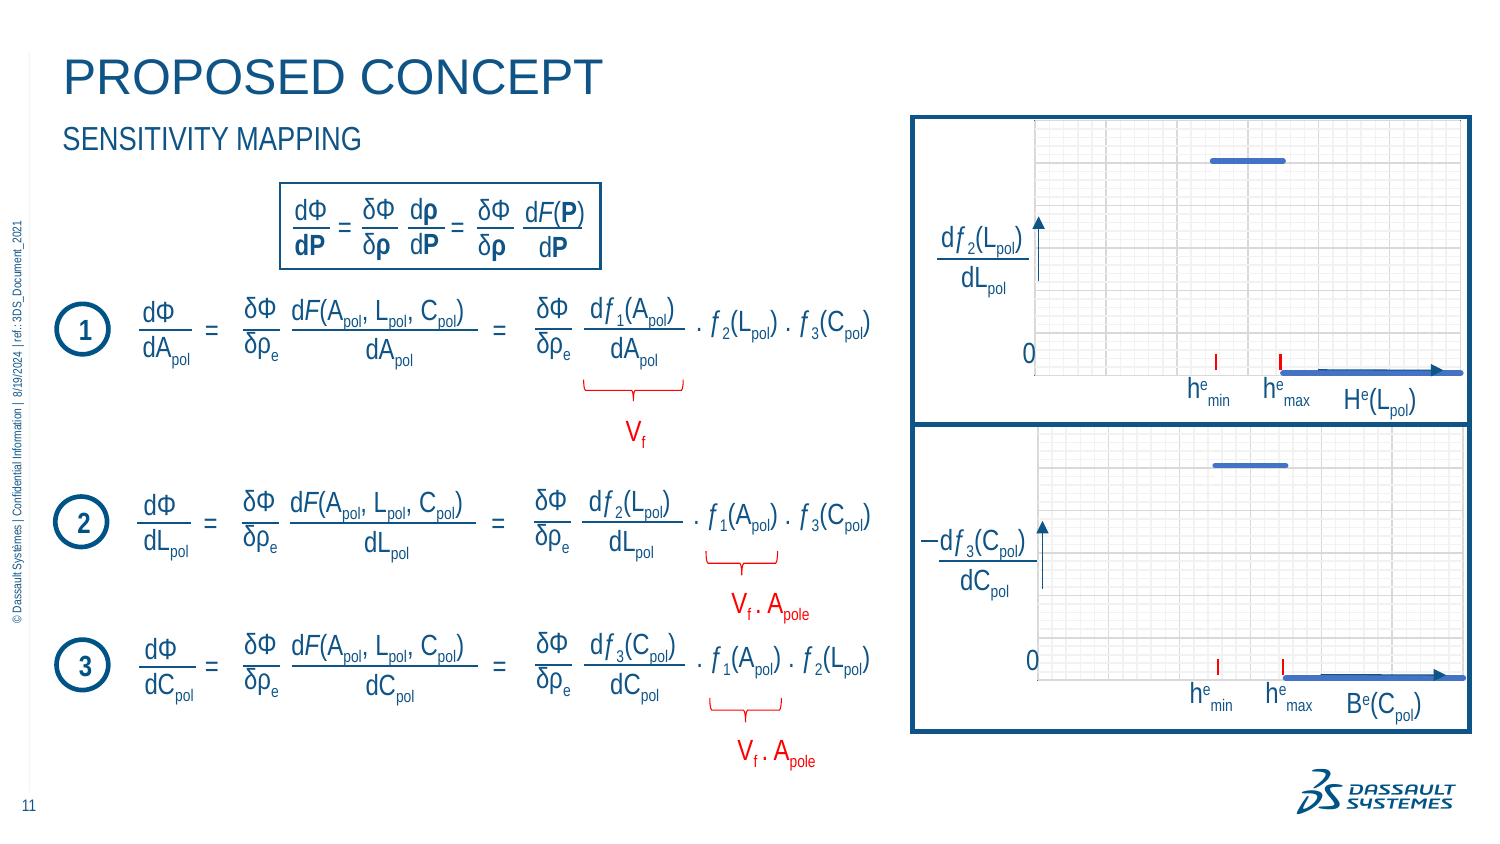

# PROPOSED CONCEPT

### Chart

| Category |  |  |  |
|---|---|---|---|
dƒ2(Lpol)
   dLpol
0
hemin
hemax
He(Lpol)

SENSITIVITY MAPPING

δΦ
δρ
dρ
dP
dΦ
dP
=

δΦ
δρ
dF(P)
  dP
=
δΦ
δρe
 dƒ1(Apol)
    dApol
δΦ
δρe
dF(Apol, Lpol, Cpol)
           dApol
dΦ
dApol
=
. ƒ2(Lpol) . ƒ3(Cpol)
=
1

8/19/2024
Vf

### Chart

| Category |  |  |  |
|---|---|---|---|
0
hemin
hemax
Be(Cpol)

δΦ
δρe
 dƒ2(Lpol)
    dLpol
δΦ
δρe
dF(Apol, Lpol, Cpol)
           dLpol
dΦ
dLpol
=
. ƒ1(Apol) . ƒ3(Cpol)
=
2
dƒ3(Cpol)
   dCpol

Vf . Apole
δΦ
δρe
 dƒ3(Cpol)
    dCpol
δΦ
δρe
dF(Apol, Lpol, Cpol)
           dCpol
. ƒ1(Apol) . ƒ2(Lpol)
=
=
3
dΦ
dCpol

Vf . Apole